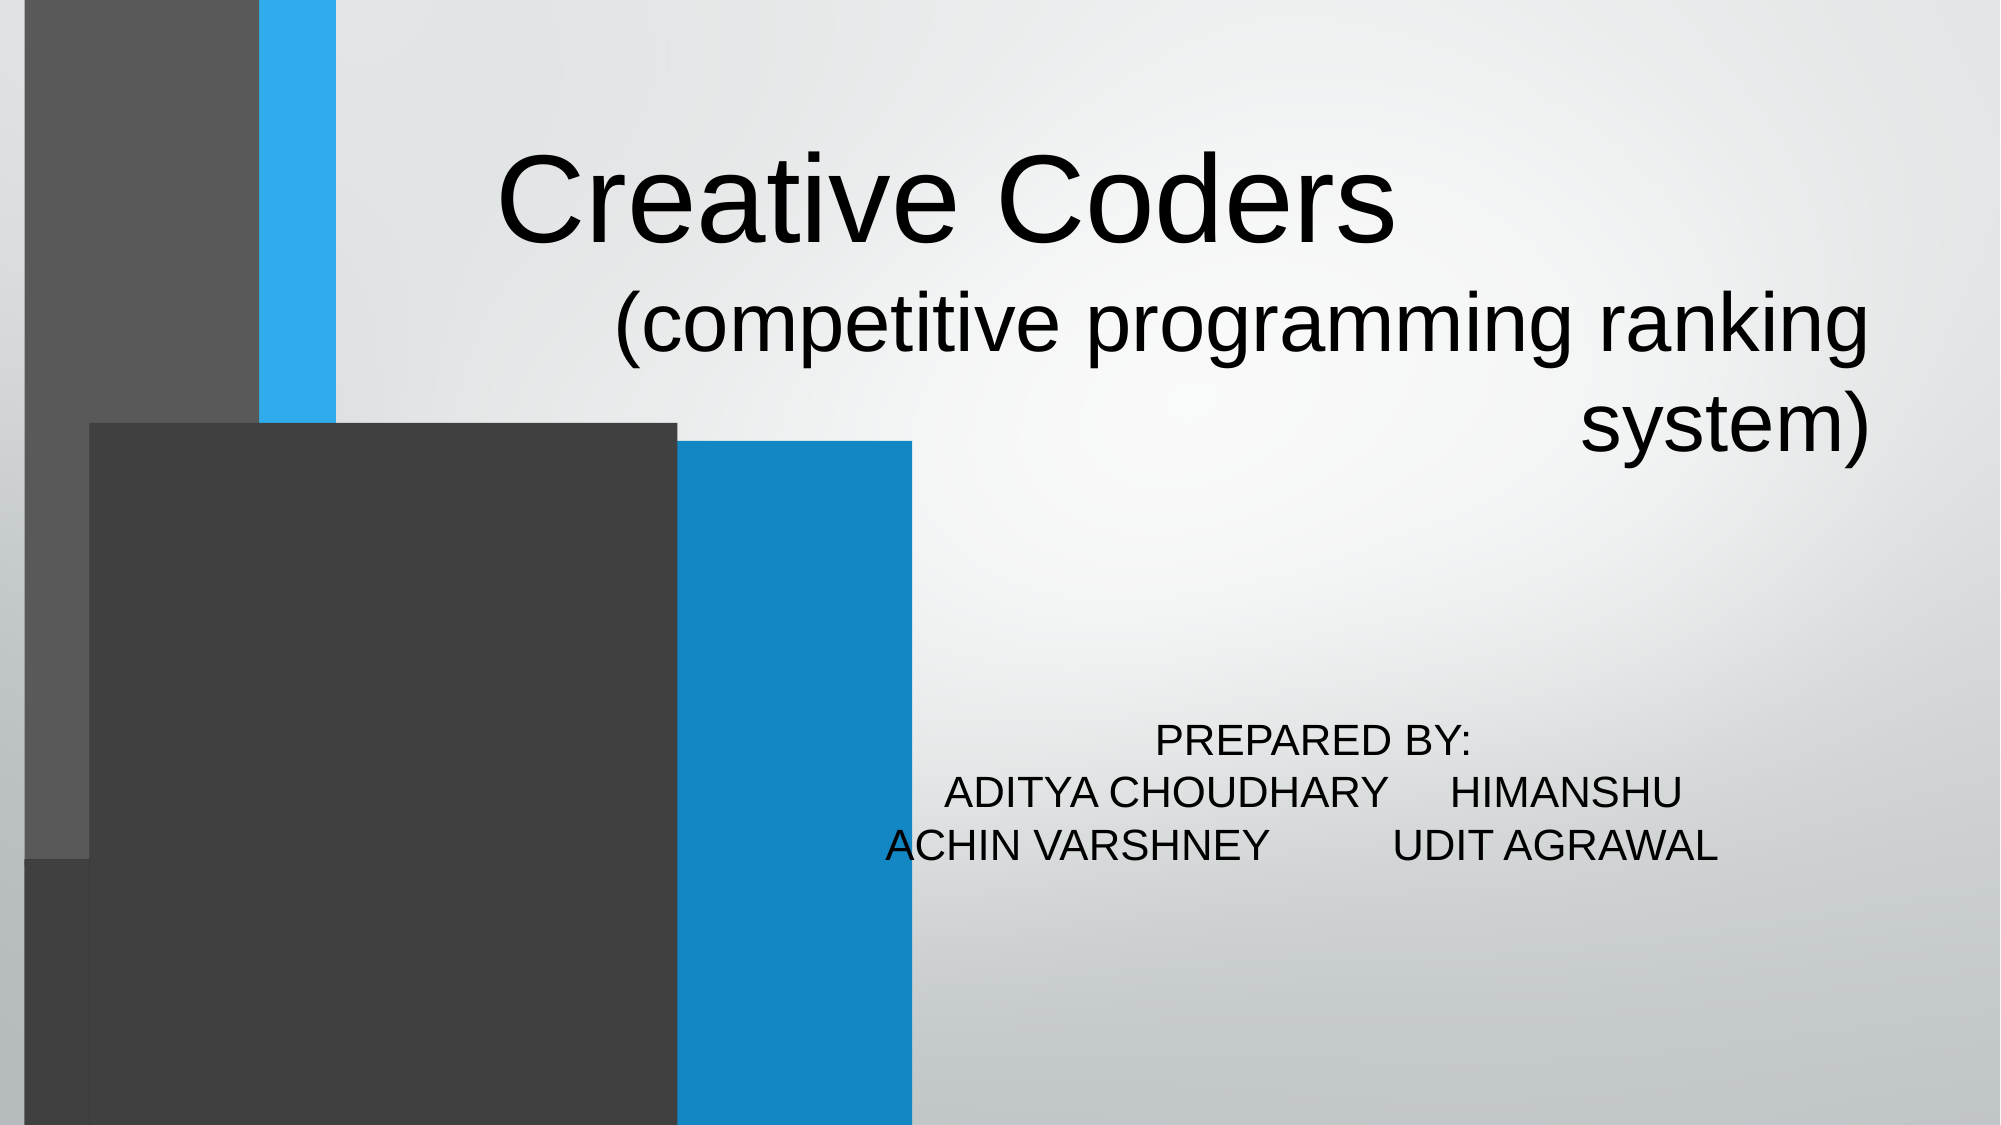

Creative Coders
(competitive programming ranking system)
PREPARED BY:
ADITYA CHOUDHARY     HIMANSHU
ACHIN VARSHNEY          UDIT AGRAWAL